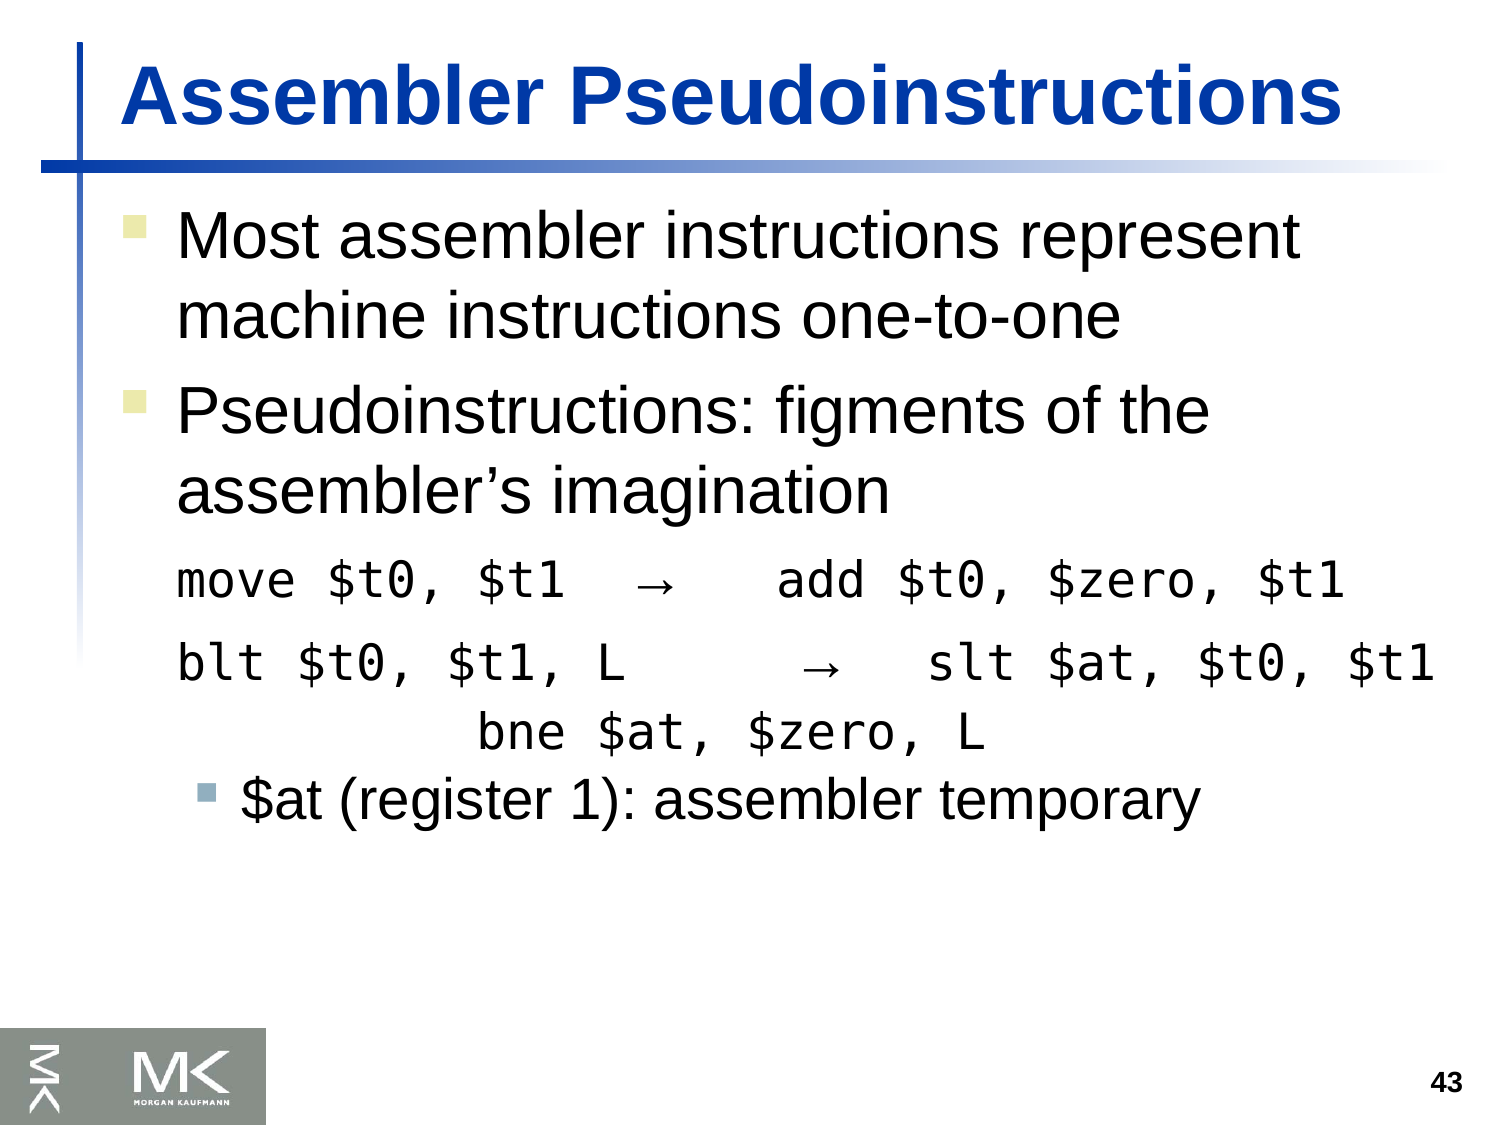

Assembler Pseudoinstructions
Most assembler instructions represent machine instructions one-to-one
Pseudoinstructions: figments of the assembler’s imagination
	move $t0, $t1	→	add $t0, $zero, $t1
	blt $t0, $t1, L	 → 	slt $at, $t0, $t1
		bne $at, $zero, L
$at (register 1): assembler temporary
43